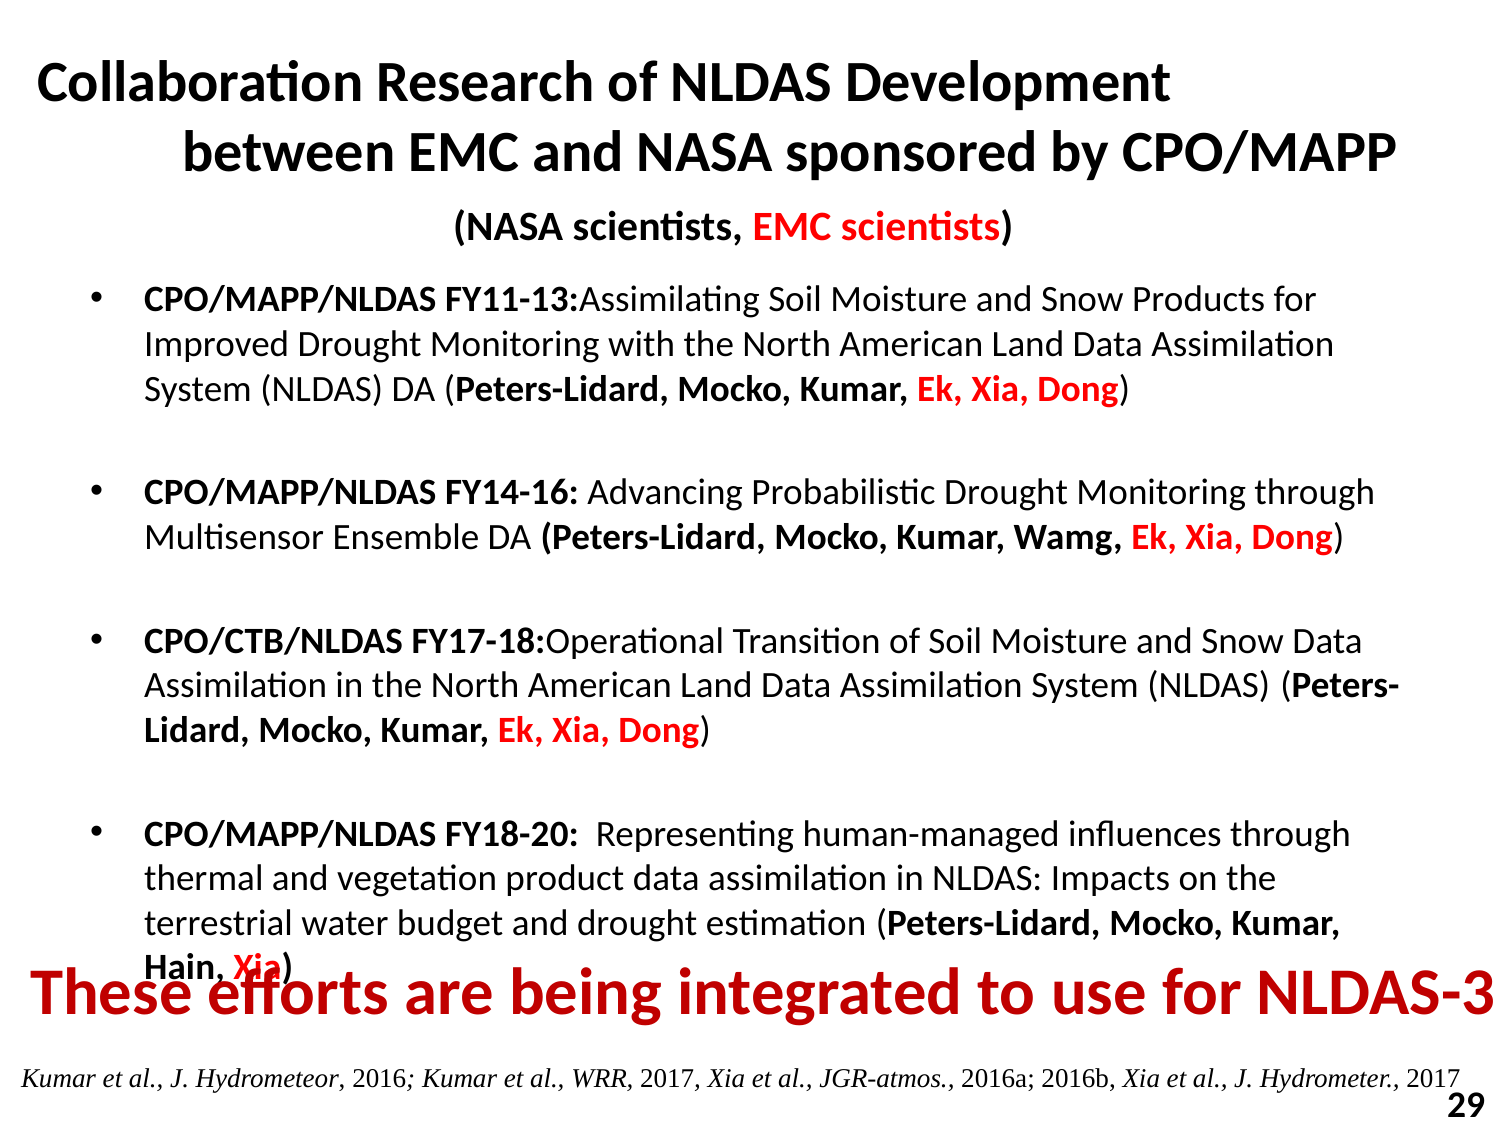

# Collaboration Research of NLDAS Development                             between EMC and NASA sponsored by CPO/MAPP
(NASA scientists, EMC scientists)
CPO/MAPP/NLDAS FY11-13:Assimilating Soil Moisture and Snow Products for Improved Drought Monitoring with the North American Land Data Assimilation System (NLDAS) DA (Peters-Lidard, Mocko, Kumar, Ek, Xia, Dong)

CPO/MAPP/NLDAS FY14-16: Advancing Probabilistic Drought Monitoring through Multisensor Ensemble DA (Peters-Lidard, Mocko, Kumar, Wamg, Ek, Xia, Dong)

CPO/CTB/NLDAS FY17-18:Operational Transition of Soil Moisture and Snow Data Assimilation in the North American Land Data Assimilation System (NLDAS) (Peters-Lidard, Mocko, Kumar, Ek, Xia, Dong)

CPO/MAPP/NLDAS FY18-20:  Representing human-managed influences through thermal and vegetation product data assimilation in NLDAS: Impacts on the terrestrial water budget and drought estimation (Peters-Lidard, Mocko, Kumar, Hain, Xia)
These efforts are being integrated to use for NLDAS-3
Kumar et al., J. Hydrometeor, 2016; Kumar et al., WRR, 2017, Xia et al., JGR-atmos., 2016a; 2016b, Xia et al., J. Hydrometer., 2017
29